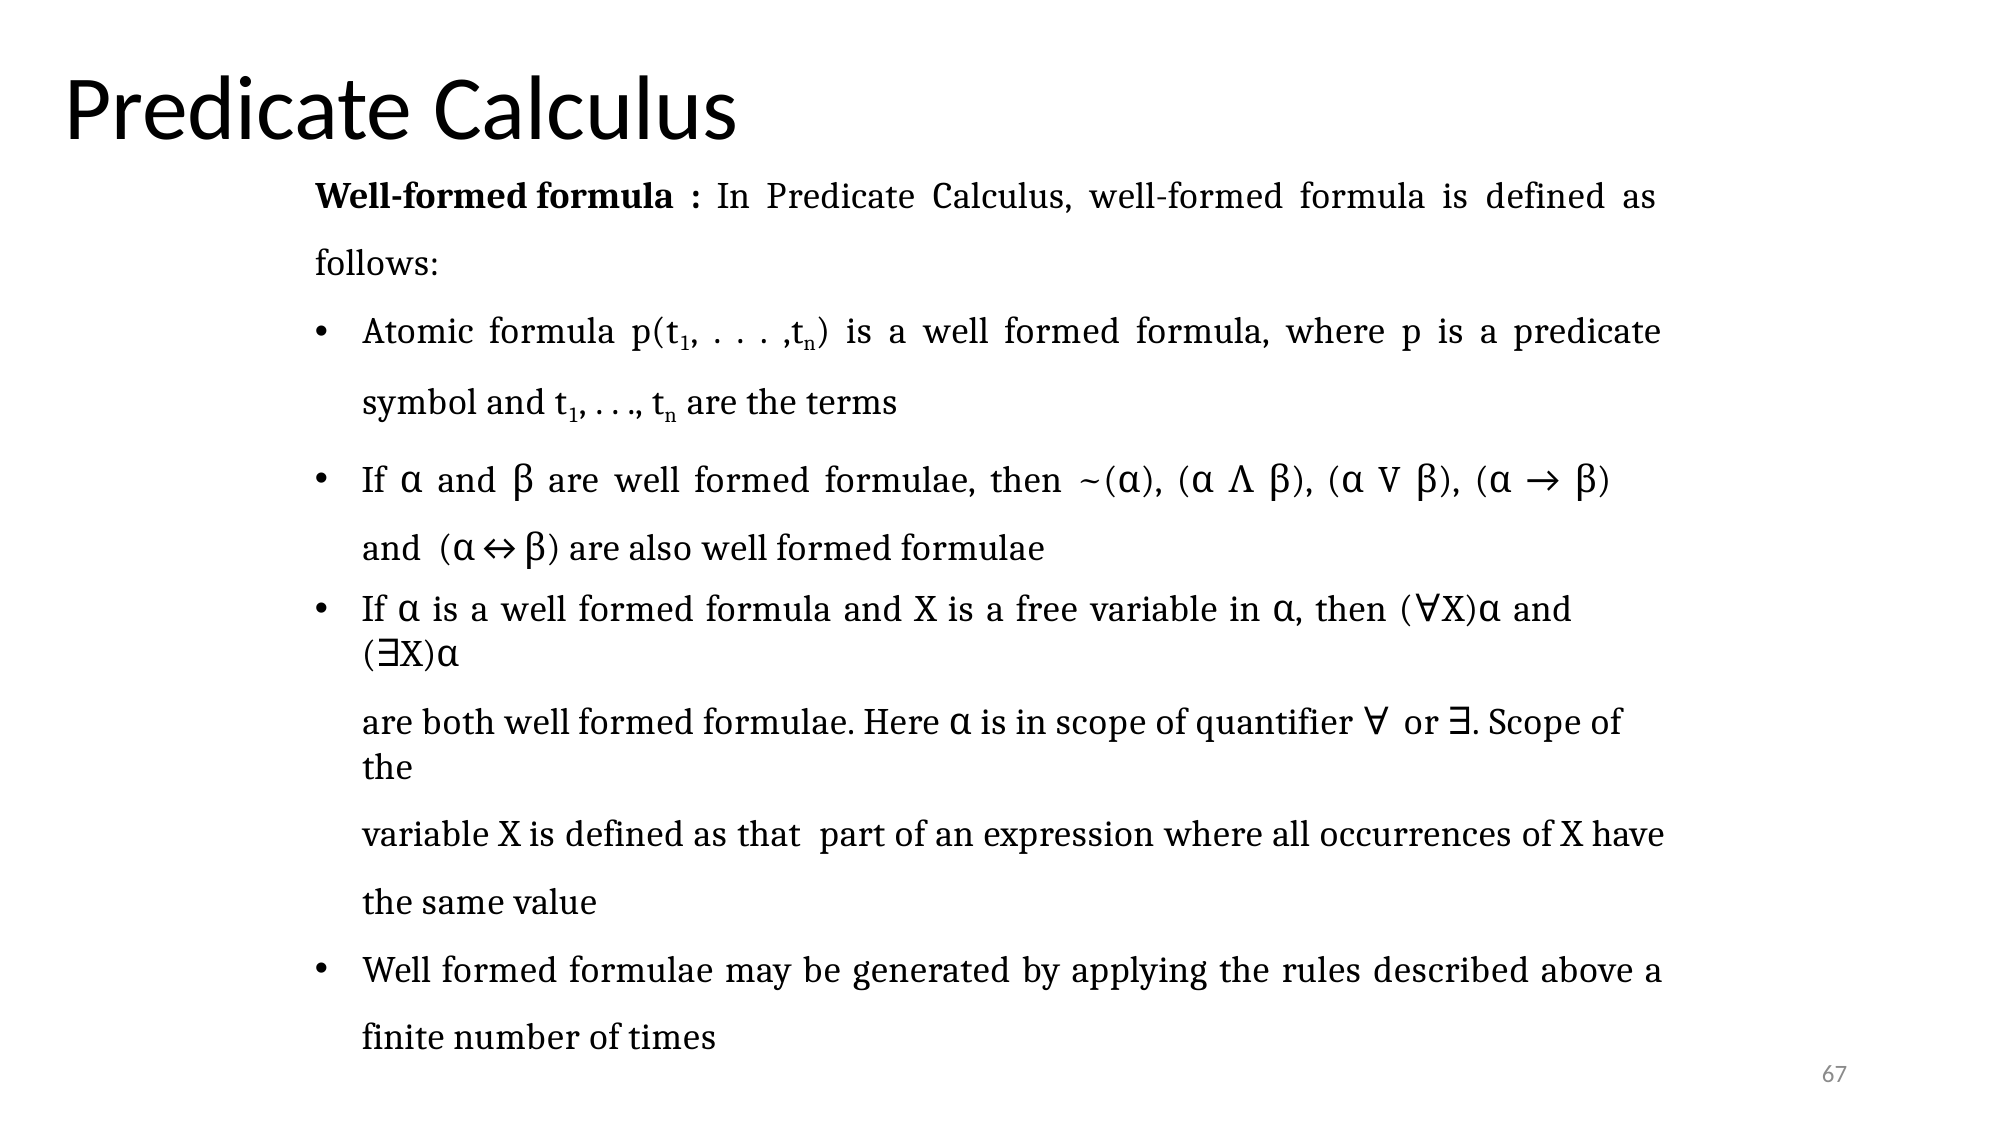

# Predicate Calculus
Well-formed formula : In Predicate Calculus, well-formed formula is  defined as
follows:
Atomic formula p(t1, . . . ,tn) is a well formed formula, where p is a predicate
symbol and t1, . . ., tn are the terms
If α and β are well formed formulae, then ~(α), (α Ʌ β), (α V β), (α → β) and  (α↔β) are also well formed formulae
If α is a well formed formula and X is a free variable in α, then (∀X)α and (∃X)α
are both well formed formulae. Here α is in scope of quantifier ∀ or ∃. Scope of the
variable X is defined as that part of an expression where all occurrences of X have
the same value
Well formed formulae may be generated by applying the rules described above a
finite number of times
67